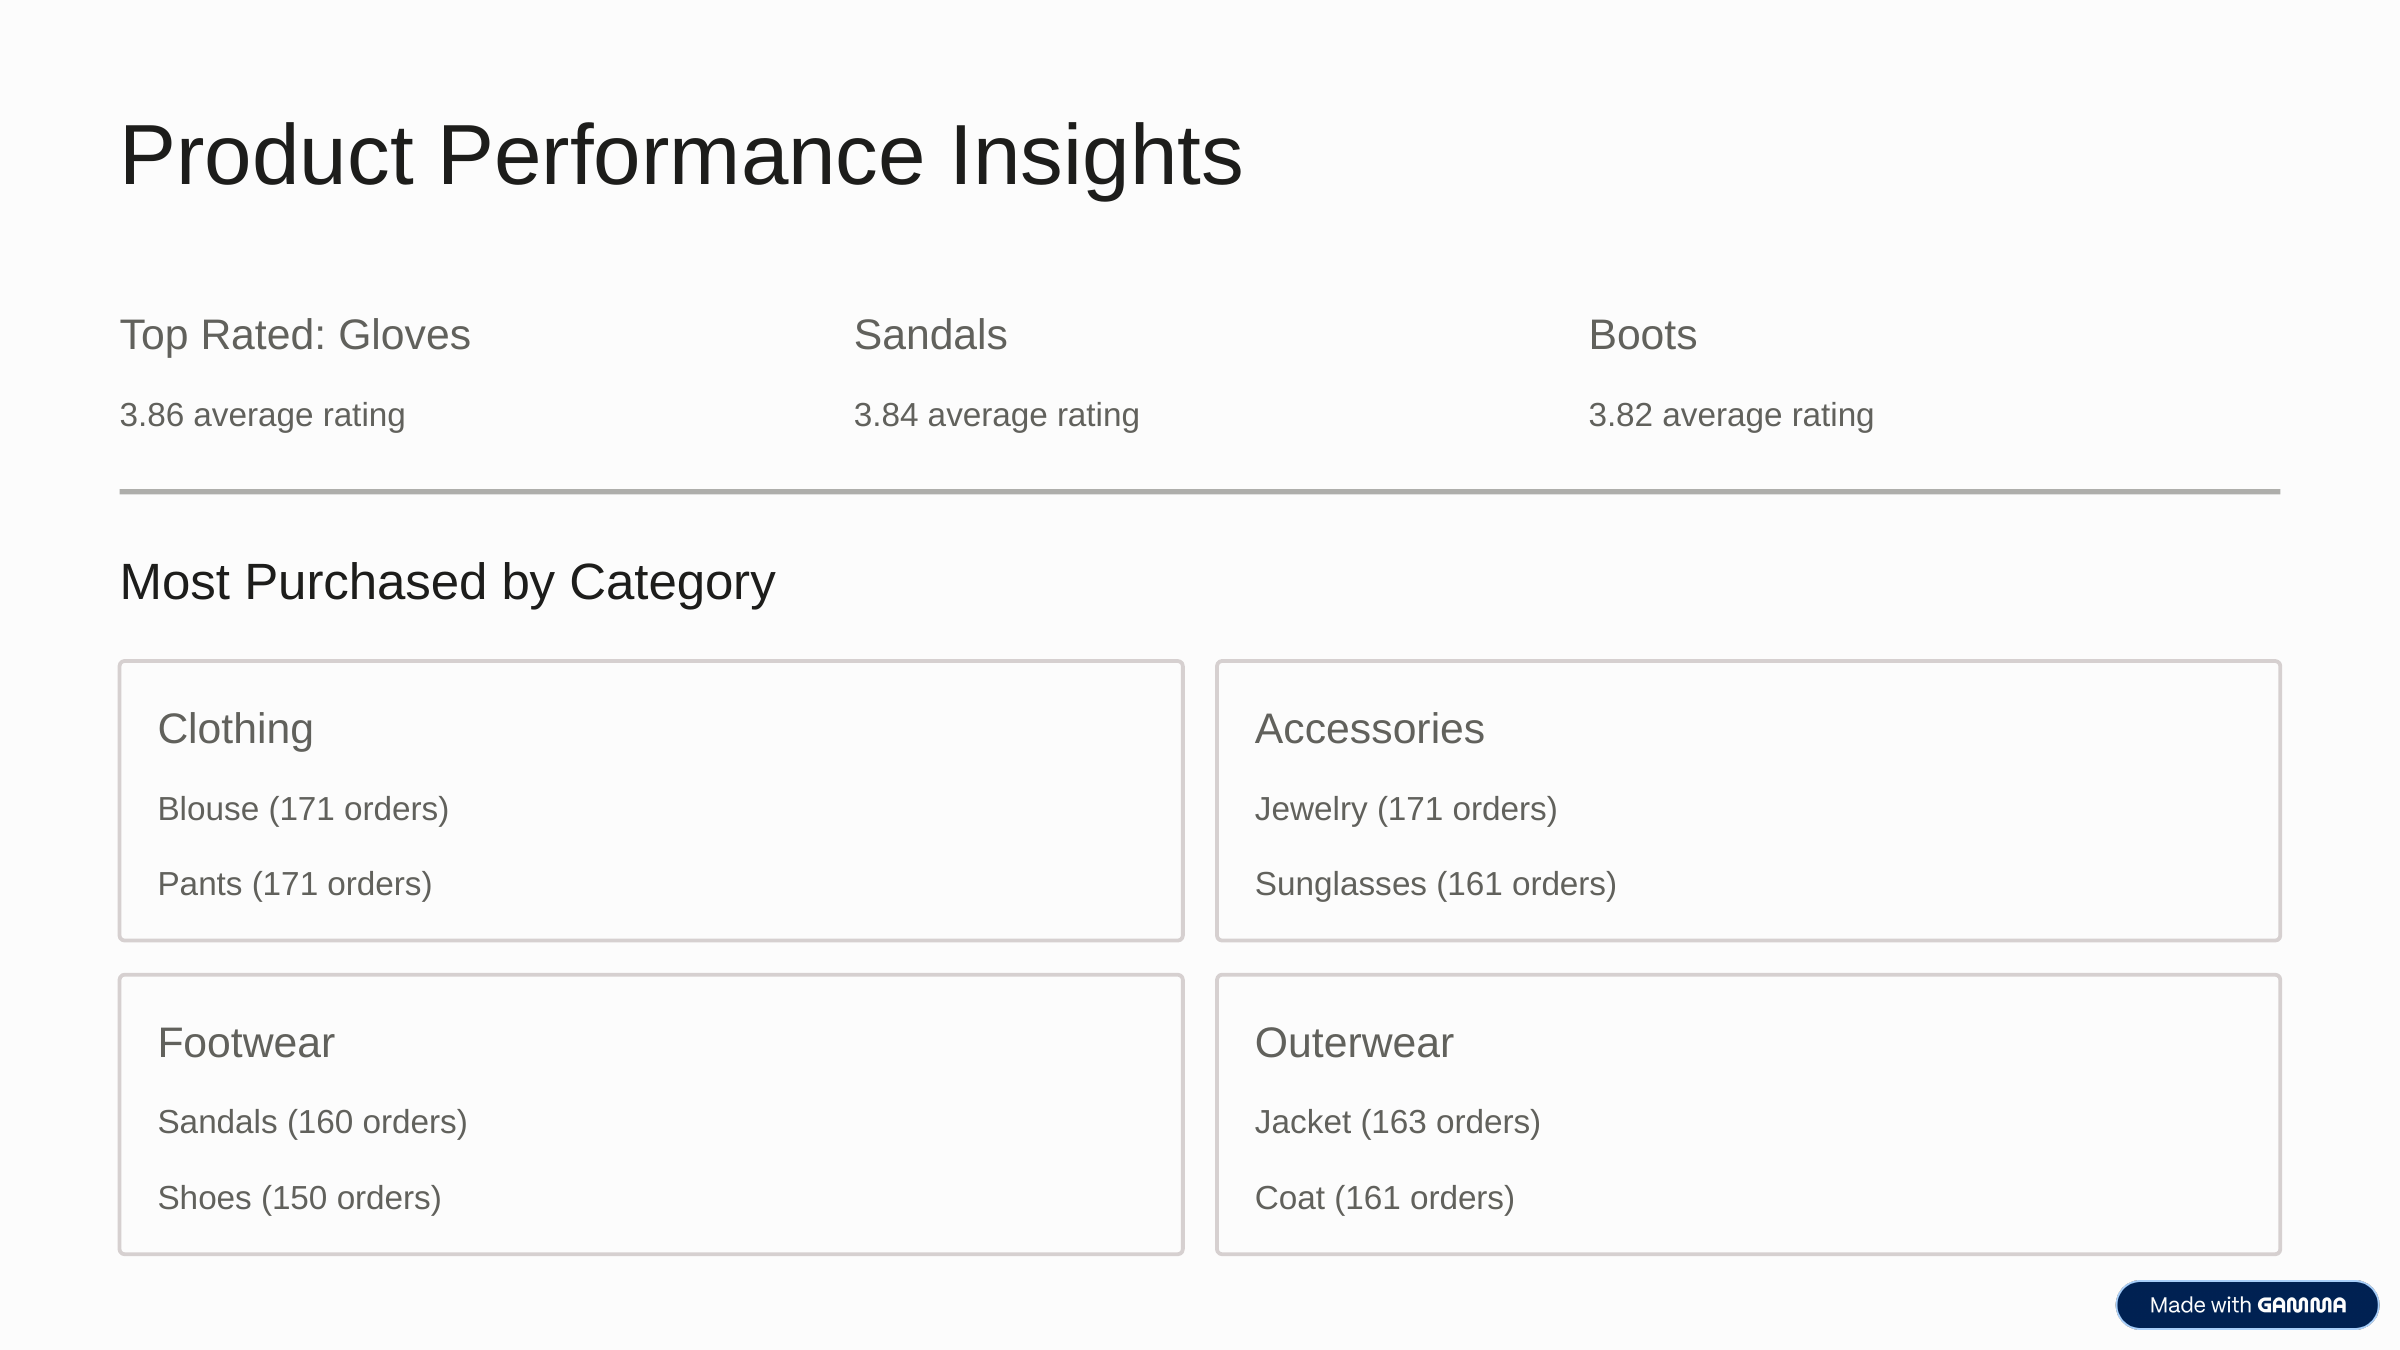

Product Performance Insights
Top Rated: Gloves
Sandals
Boots
3.86 average rating
3.84 average rating
3.82 average rating

Most Purchased by Category

Clothing
Accessories
Blouse (171 orders)
Jewelry (171 orders)
Pants (171 orders)
Sunglasses (161 orders)

Footwear
Outerwear
Sandals (160 orders)
Jacket (163 orders)
Shoes (150 orders)
Coat (161 orders)